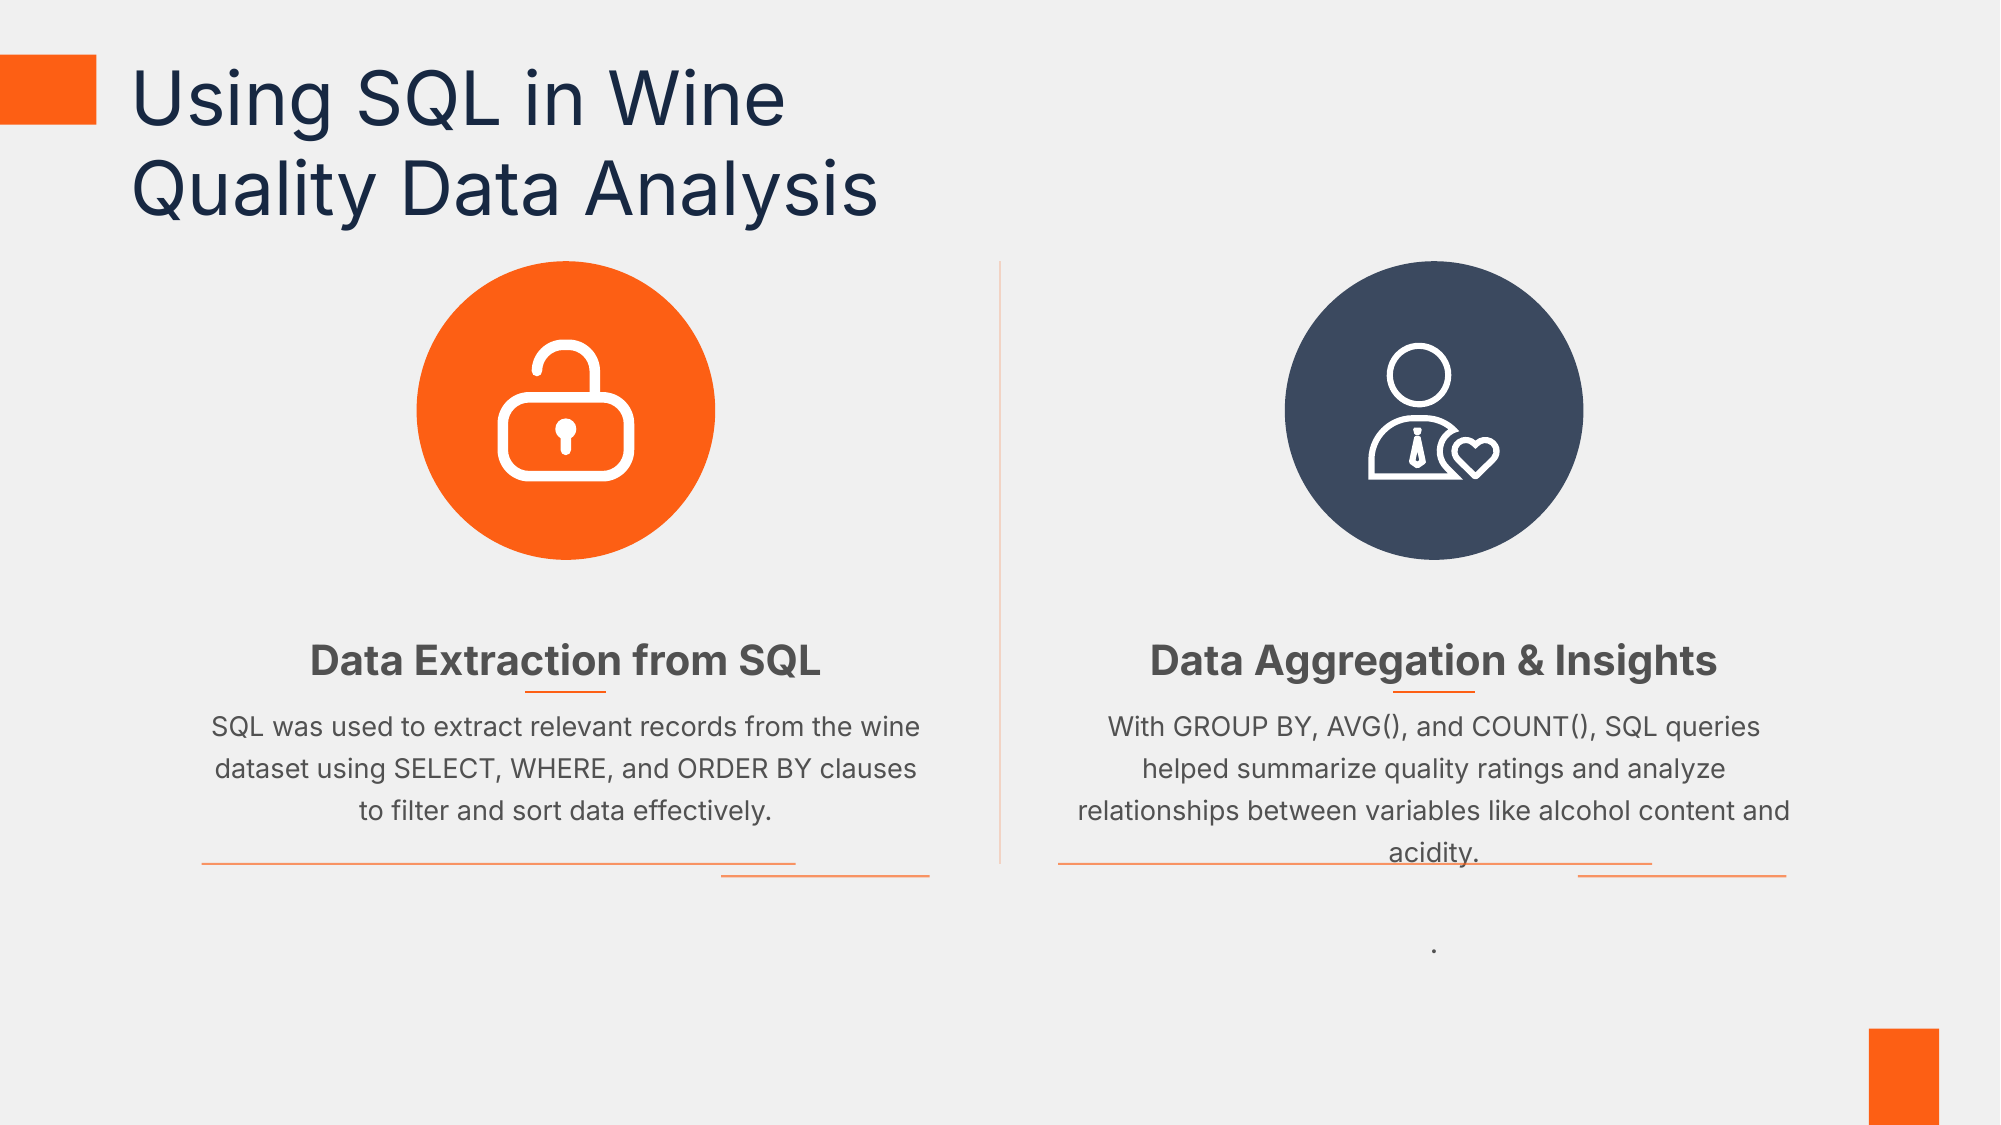

Using SQL in Wine Quality Data Analysis

Data Extraction from SQL
Data Aggregation & Insights
SQL was used to extract relevant records from the wine dataset using SELECT, WHERE, and ORDER BY clauses to filter and sort data effectively.

With GROUP BY, AVG(), and COUNT(), SQL queries helped summarize quality ratings and analyze relationships between variables like alcohol content and acidity.

.